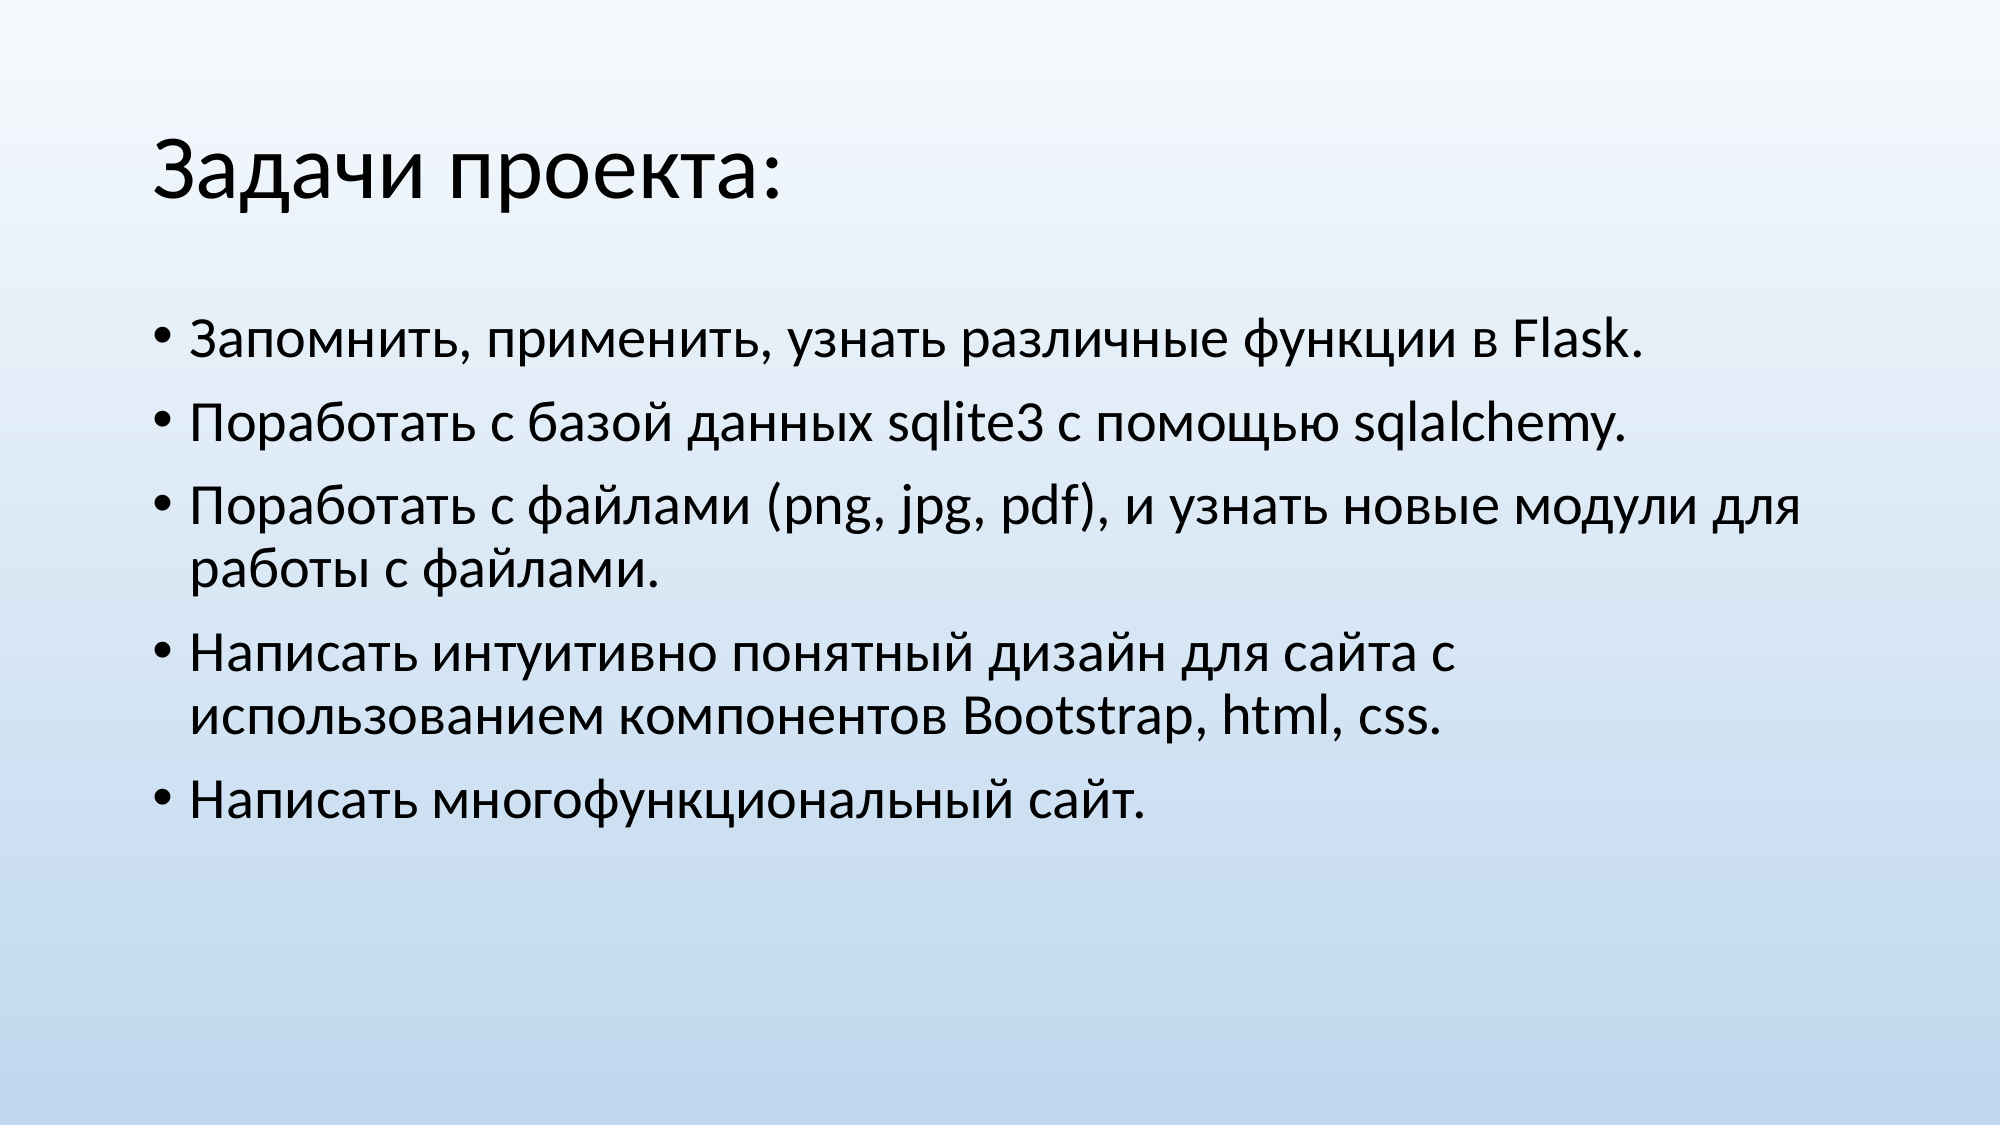

# Задачи проекта:
Запомнить, применить, узнать различные функции в Flask.
Поработать с базой данных sqlite3 с помощью sqlalchemy.
Поработать с файлами (png, jpg, pdf), и узнать новые модули для работы с файлами.
Написать интуитивно понятный дизайн для сайта с использованием компонентов Bootstrap, html, css.
Написать многофункциональный сайт.